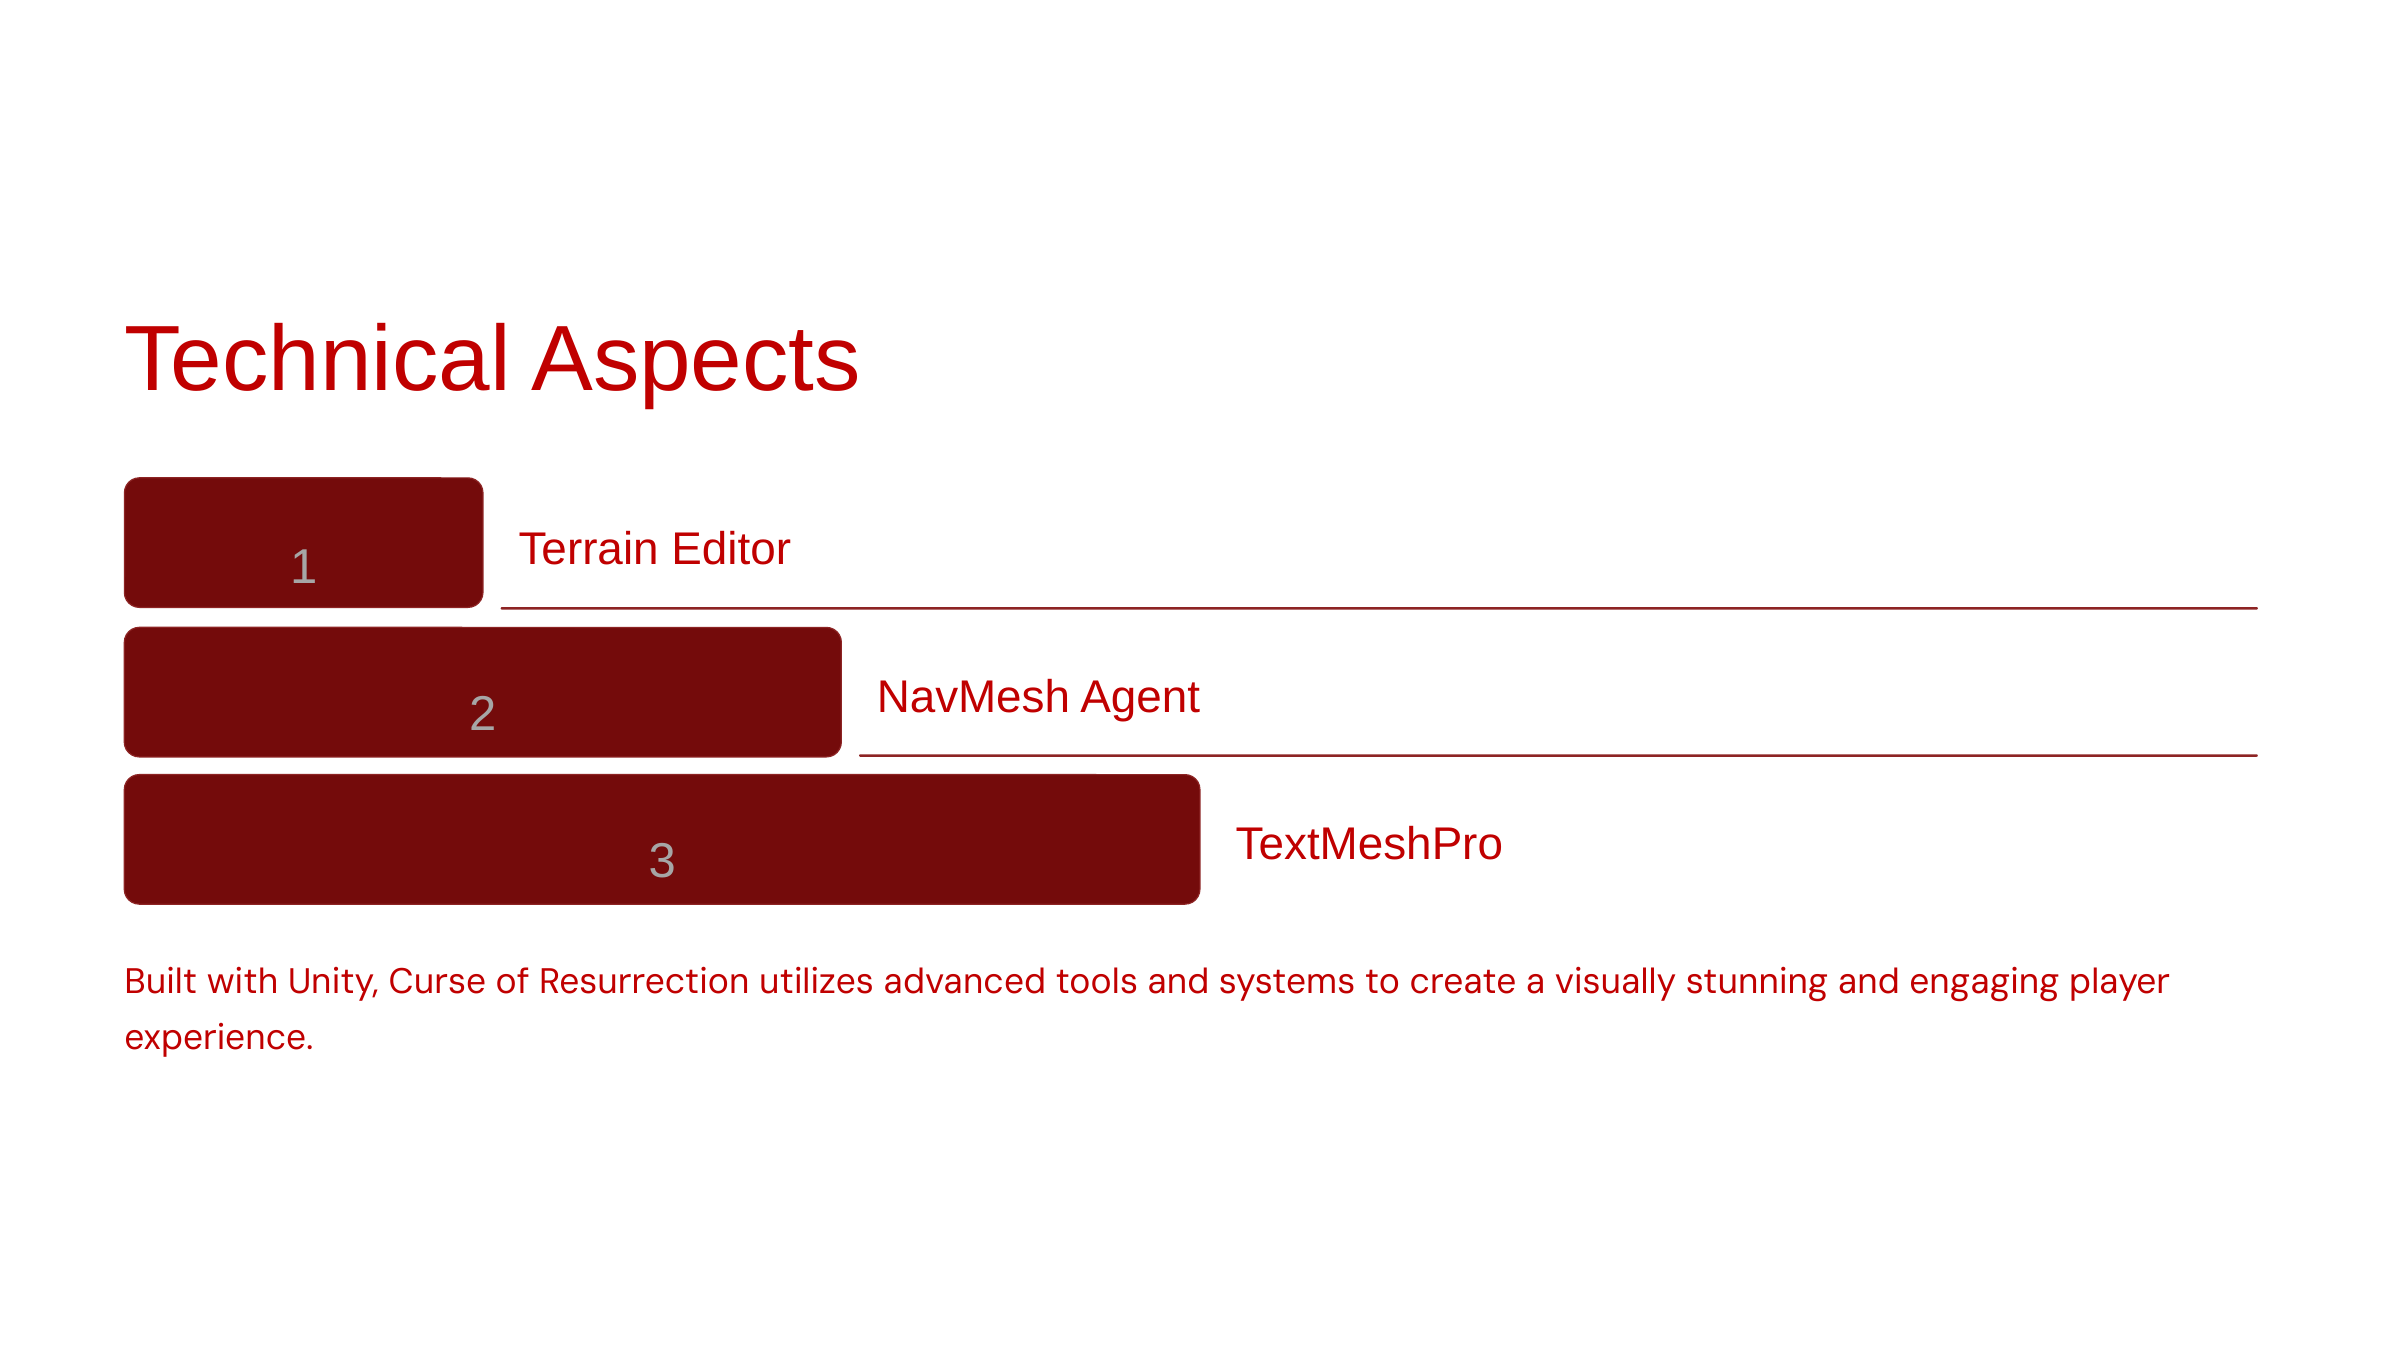

Technical Aspects

1
Terrain Editor

2
NavMesh Agent

3
TextMeshPro
Built with Unity, Curse of Resurrection utilizes advanced tools and systems to create a visually stunning and engaging player experience.